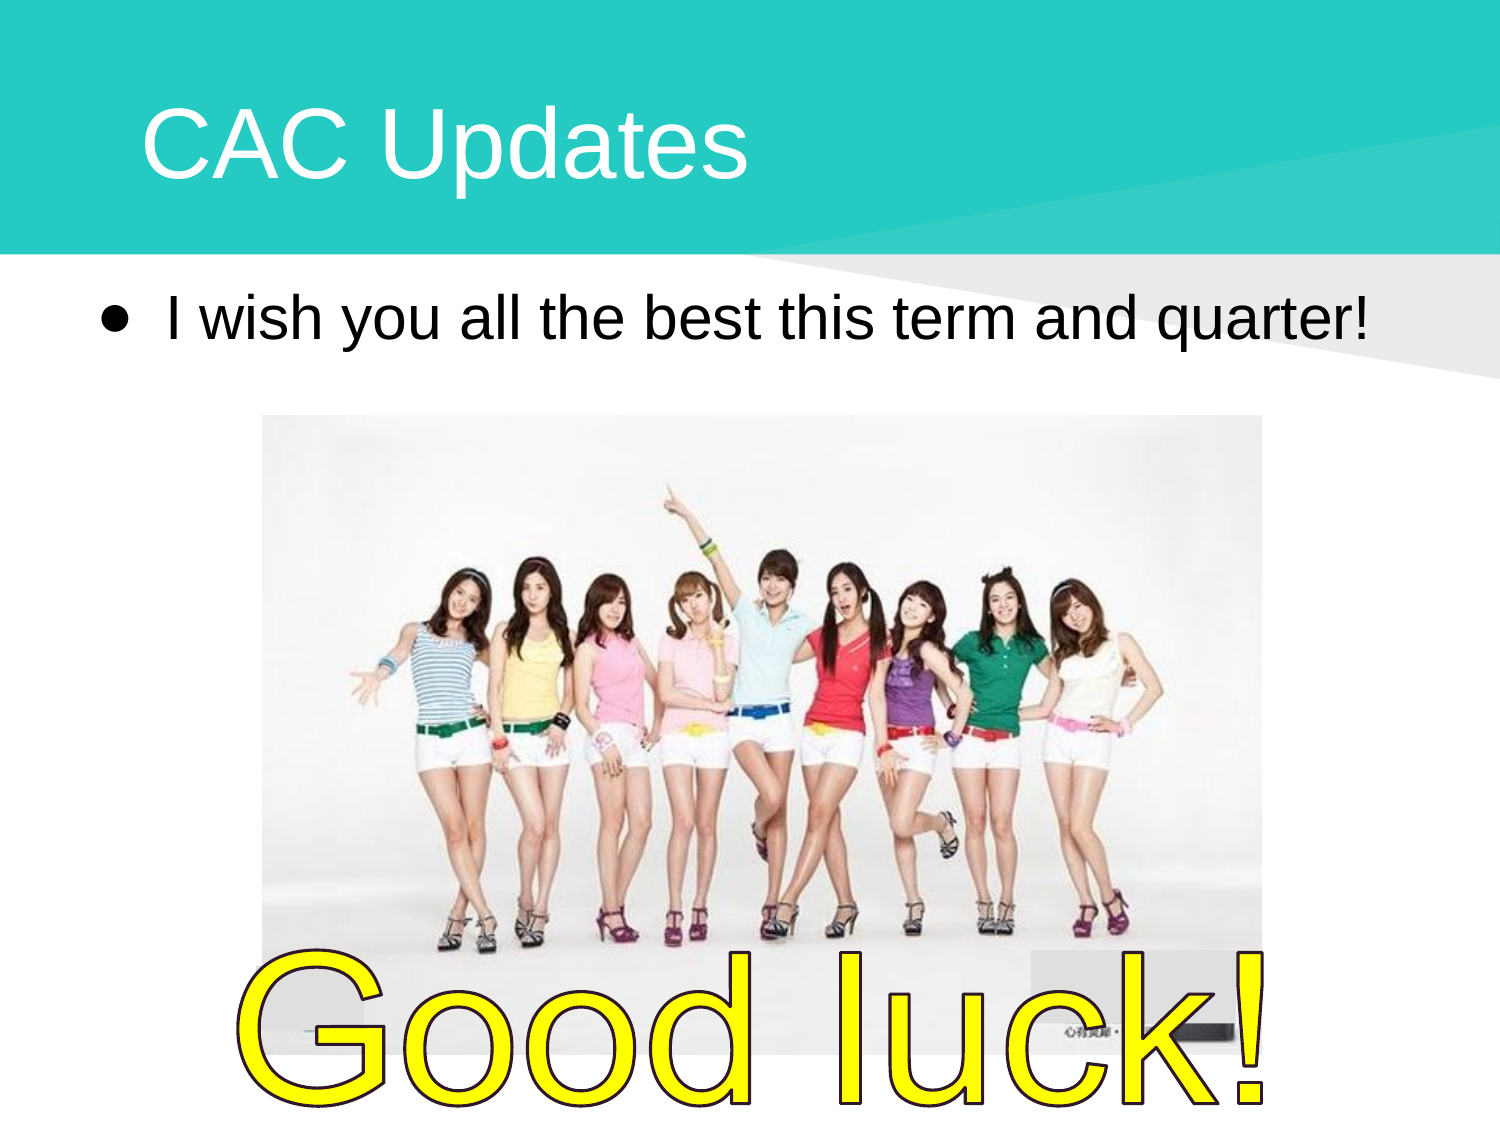

# CAC Updates
I wish you all the best this term and quarter!